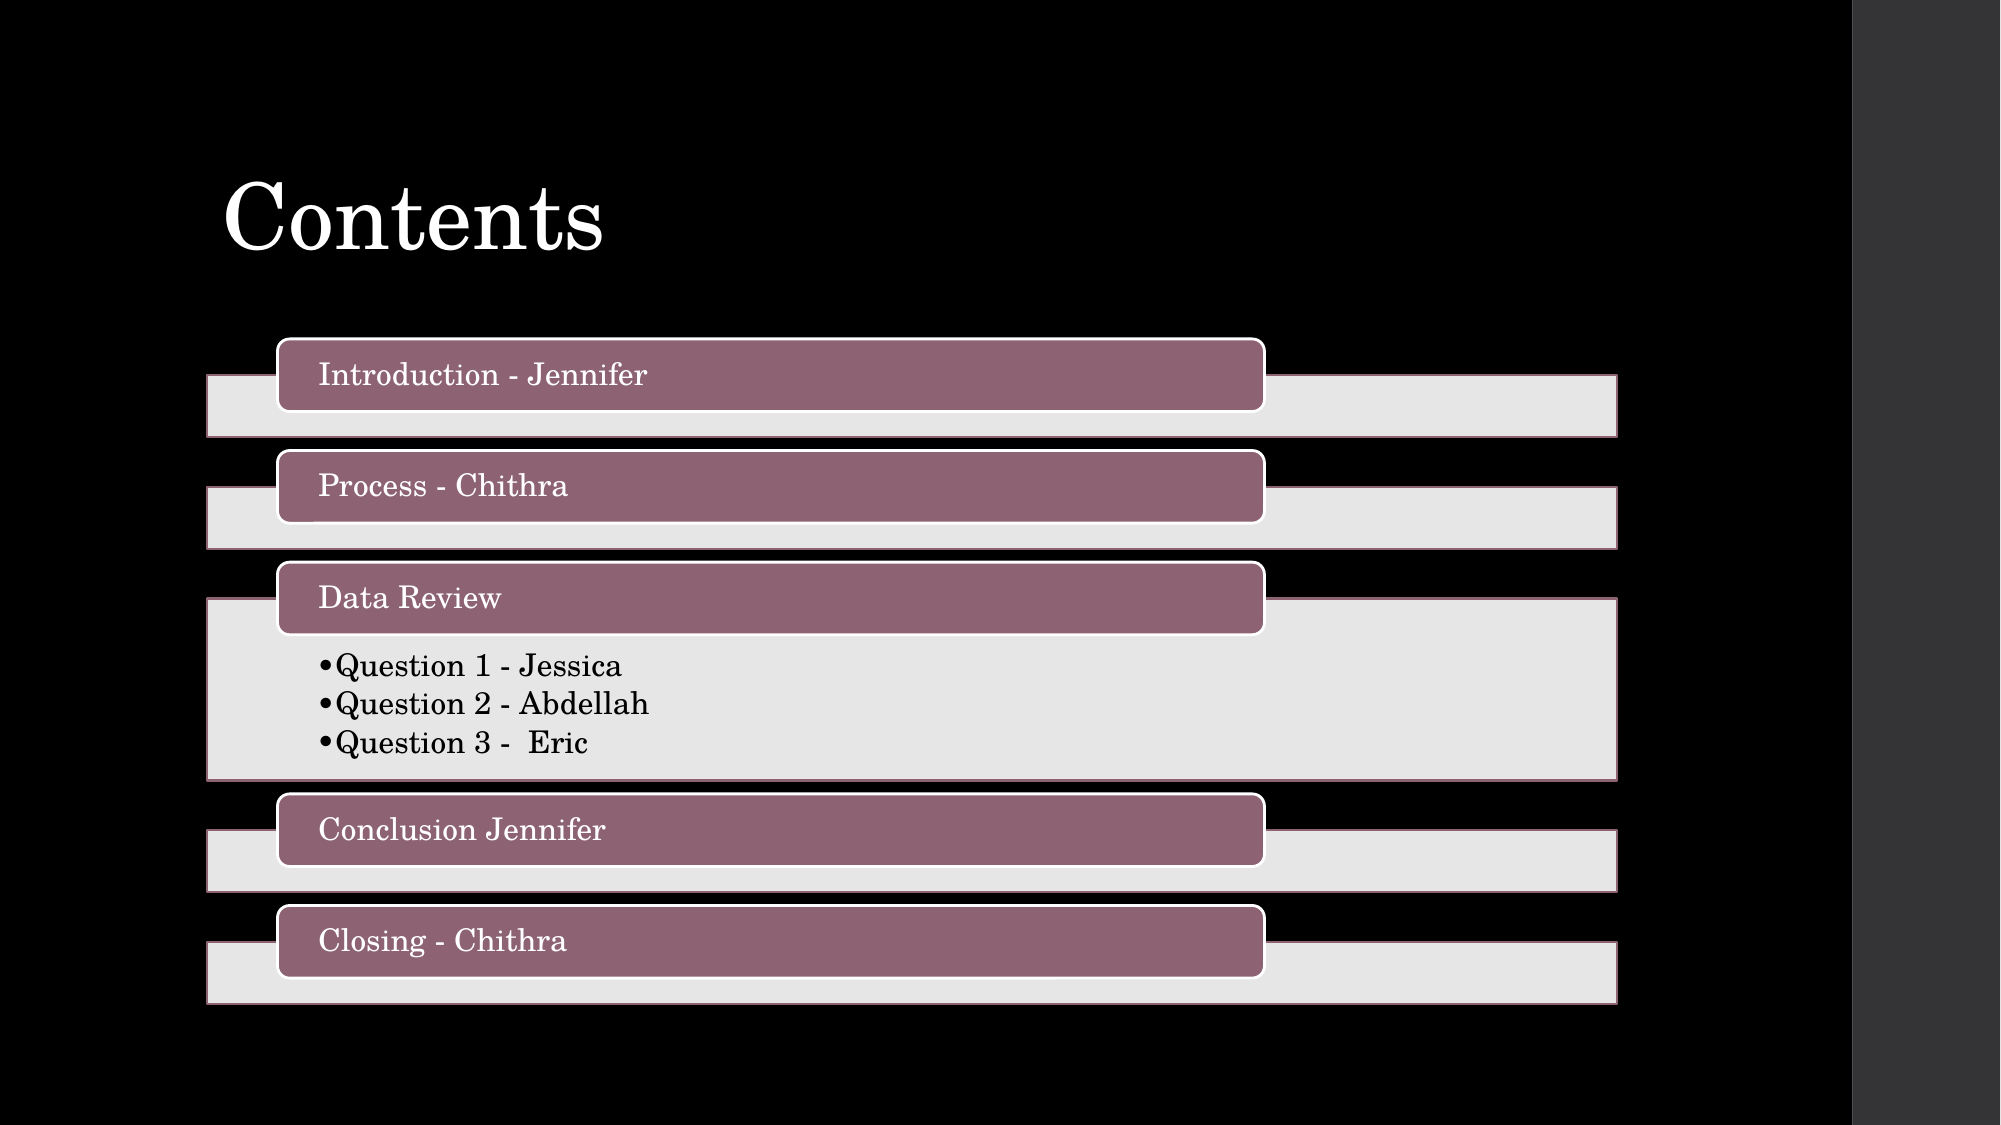

# Contents

Introduction - Jennifer

Process - Chithra

Data Review

Question 1 - Jessica
Question 2 - Abdellah
Question 3 -  Eric

Conclusion Jennifer

Closing - Chithra